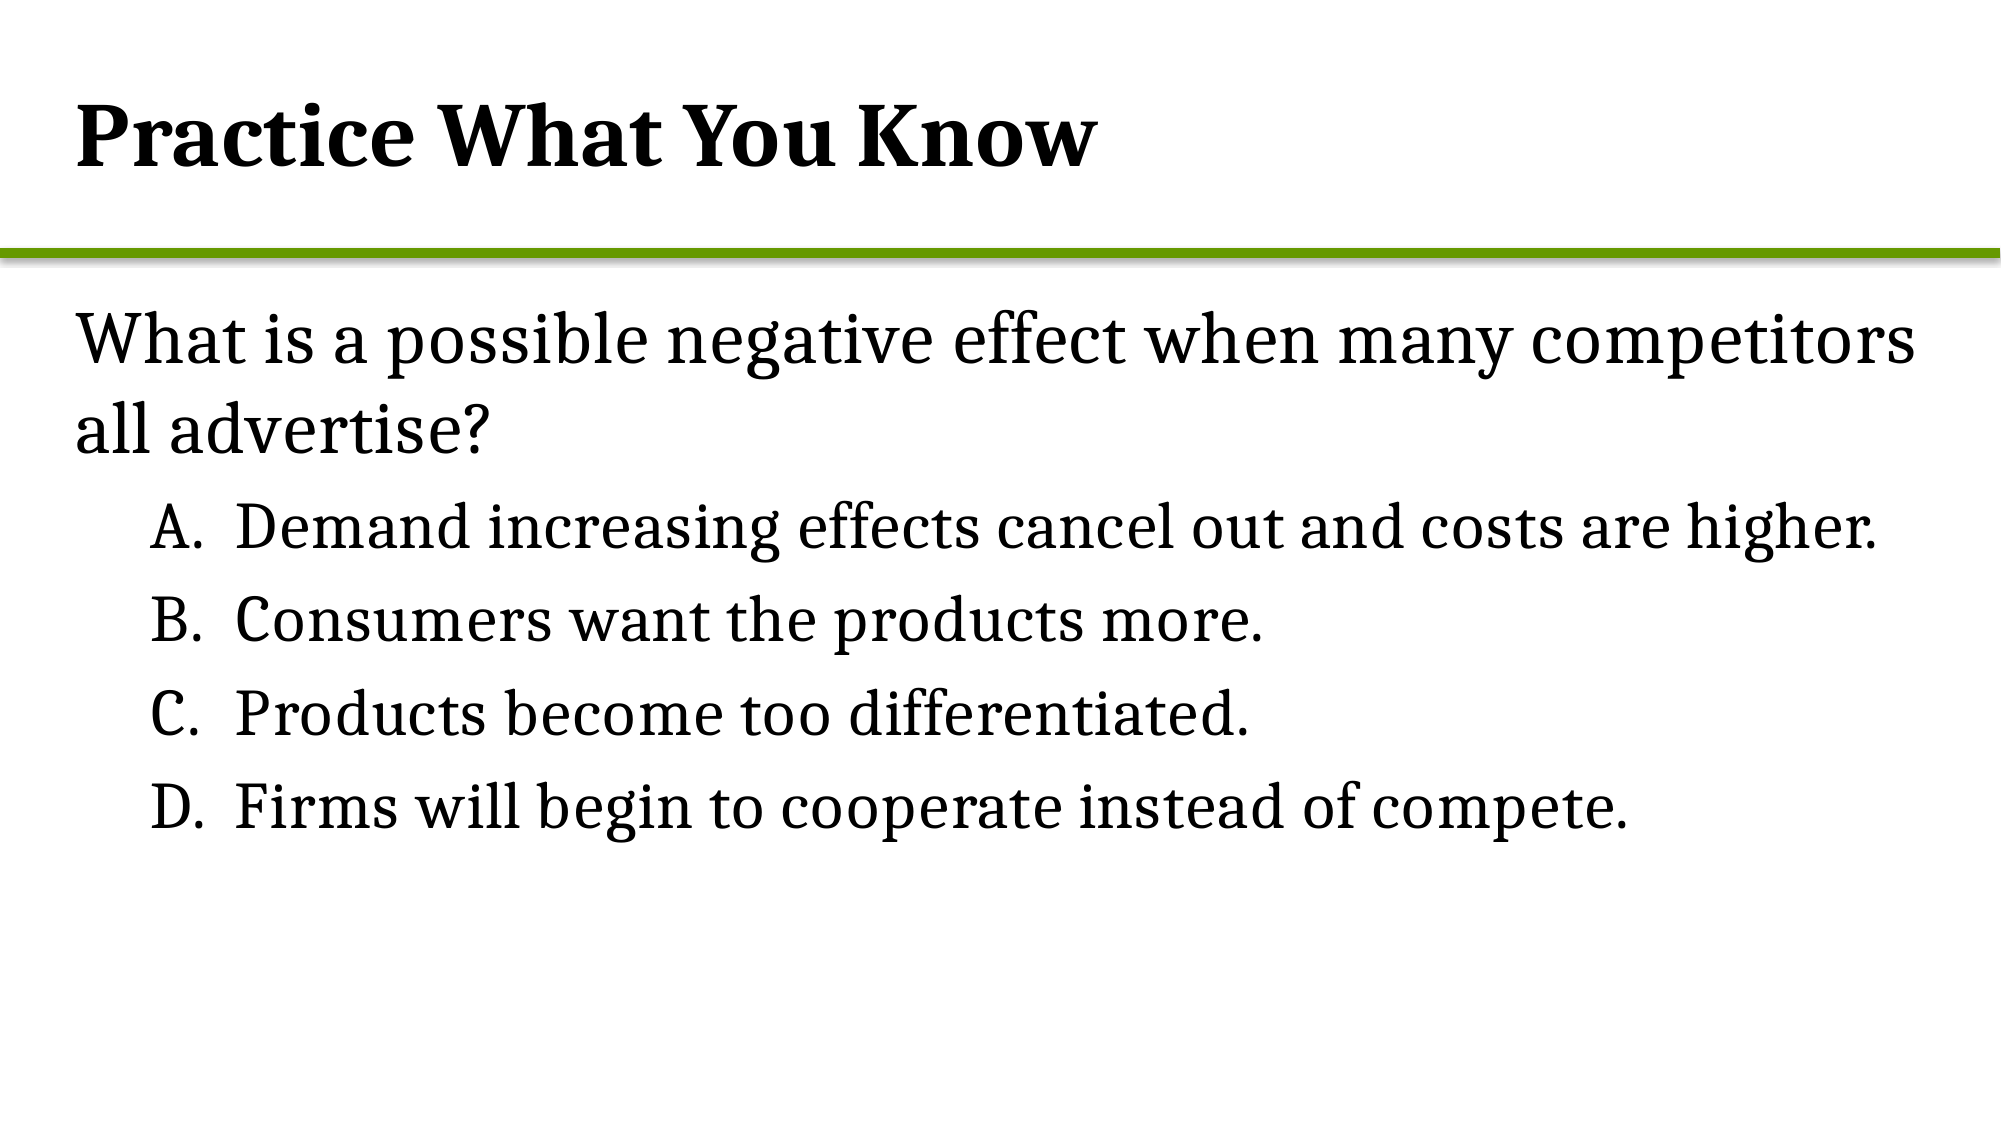

Practice What You Know
What is a possible negative effect when many competitors all advertise?
Demand increasing effects cancel out and costs are higher.
Consumers want the products more.
Products become too differentiated.
Firms will begin to cooperate instead of compete.